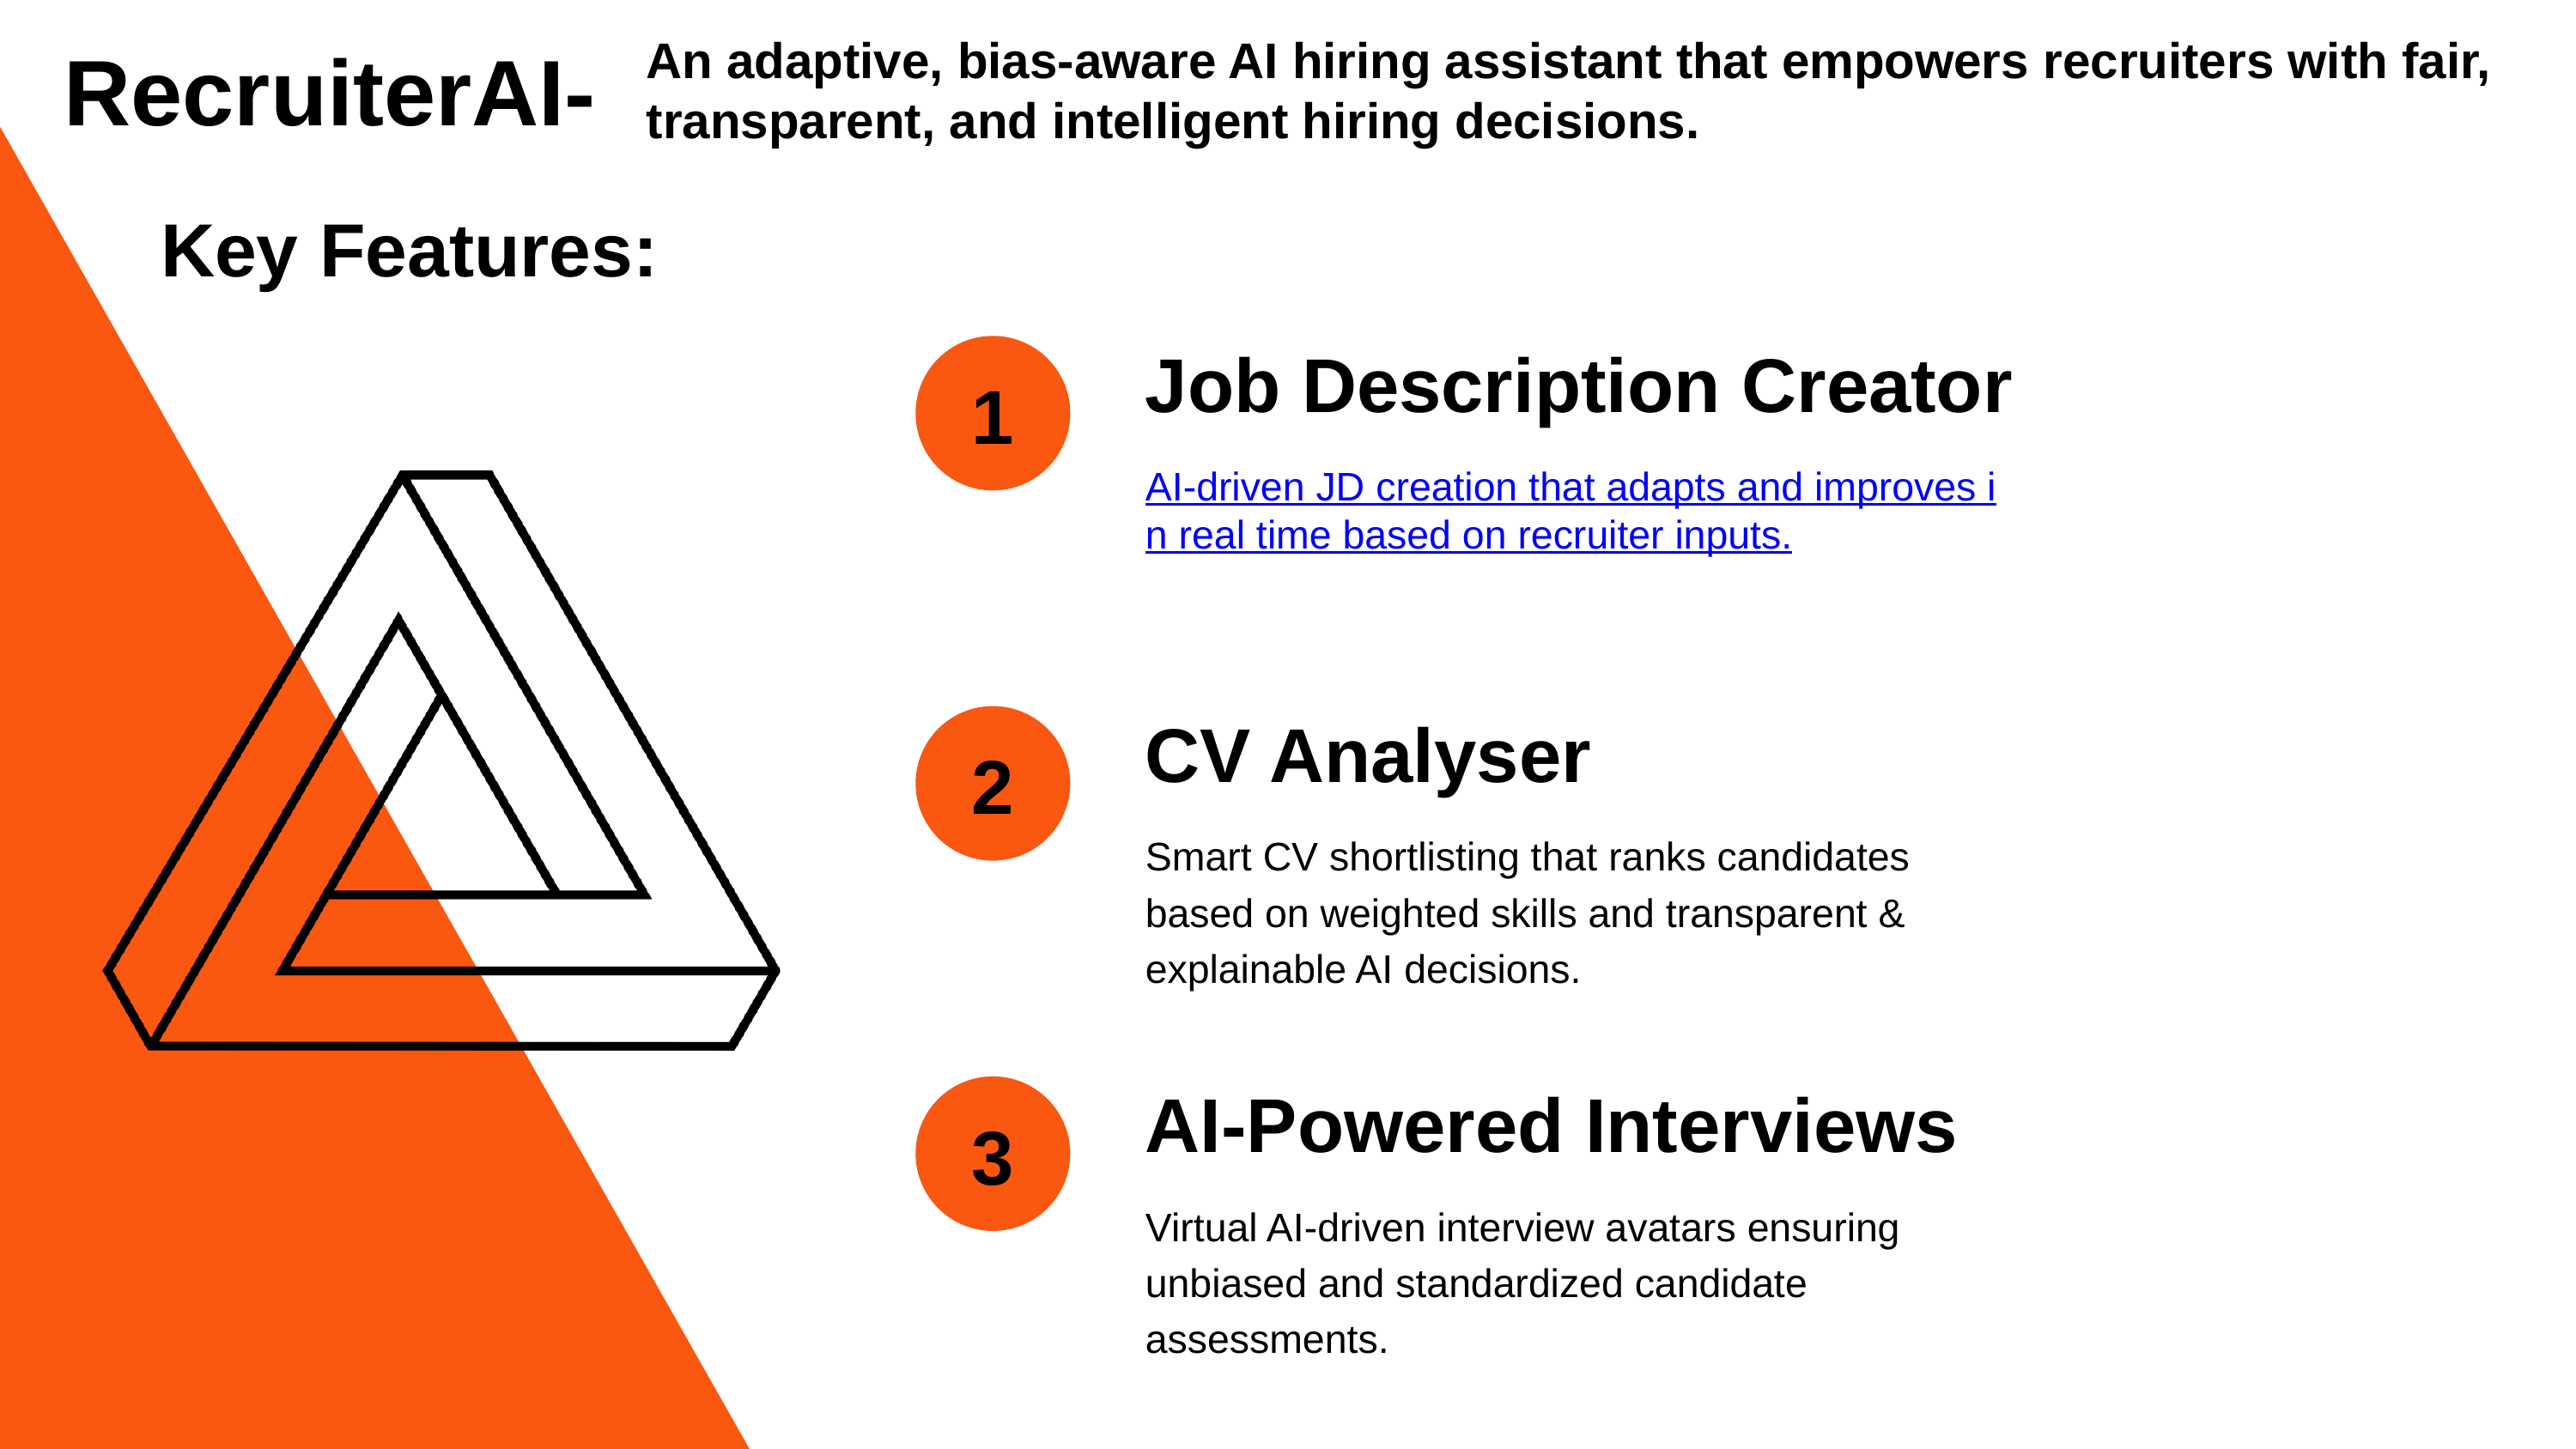

An adaptive, bias-aware AI hiring assistant that empowers recruiters with fair, transparent, and intelligent hiring decisions.
RecruiterAI-
Key Features:

Job Description Creator
1
AI-driven JD creation that adapts and improves in real time based on recruiter inputs.

CV Analyser
2
Smart CV shortlisting that ranks candidates based on weighted skills and transparent & explainable AI decisions.

AI-Powered Interviews
3
Virtual AI-driven interview avatars ensuring unbiased and standardized candidate assessments.